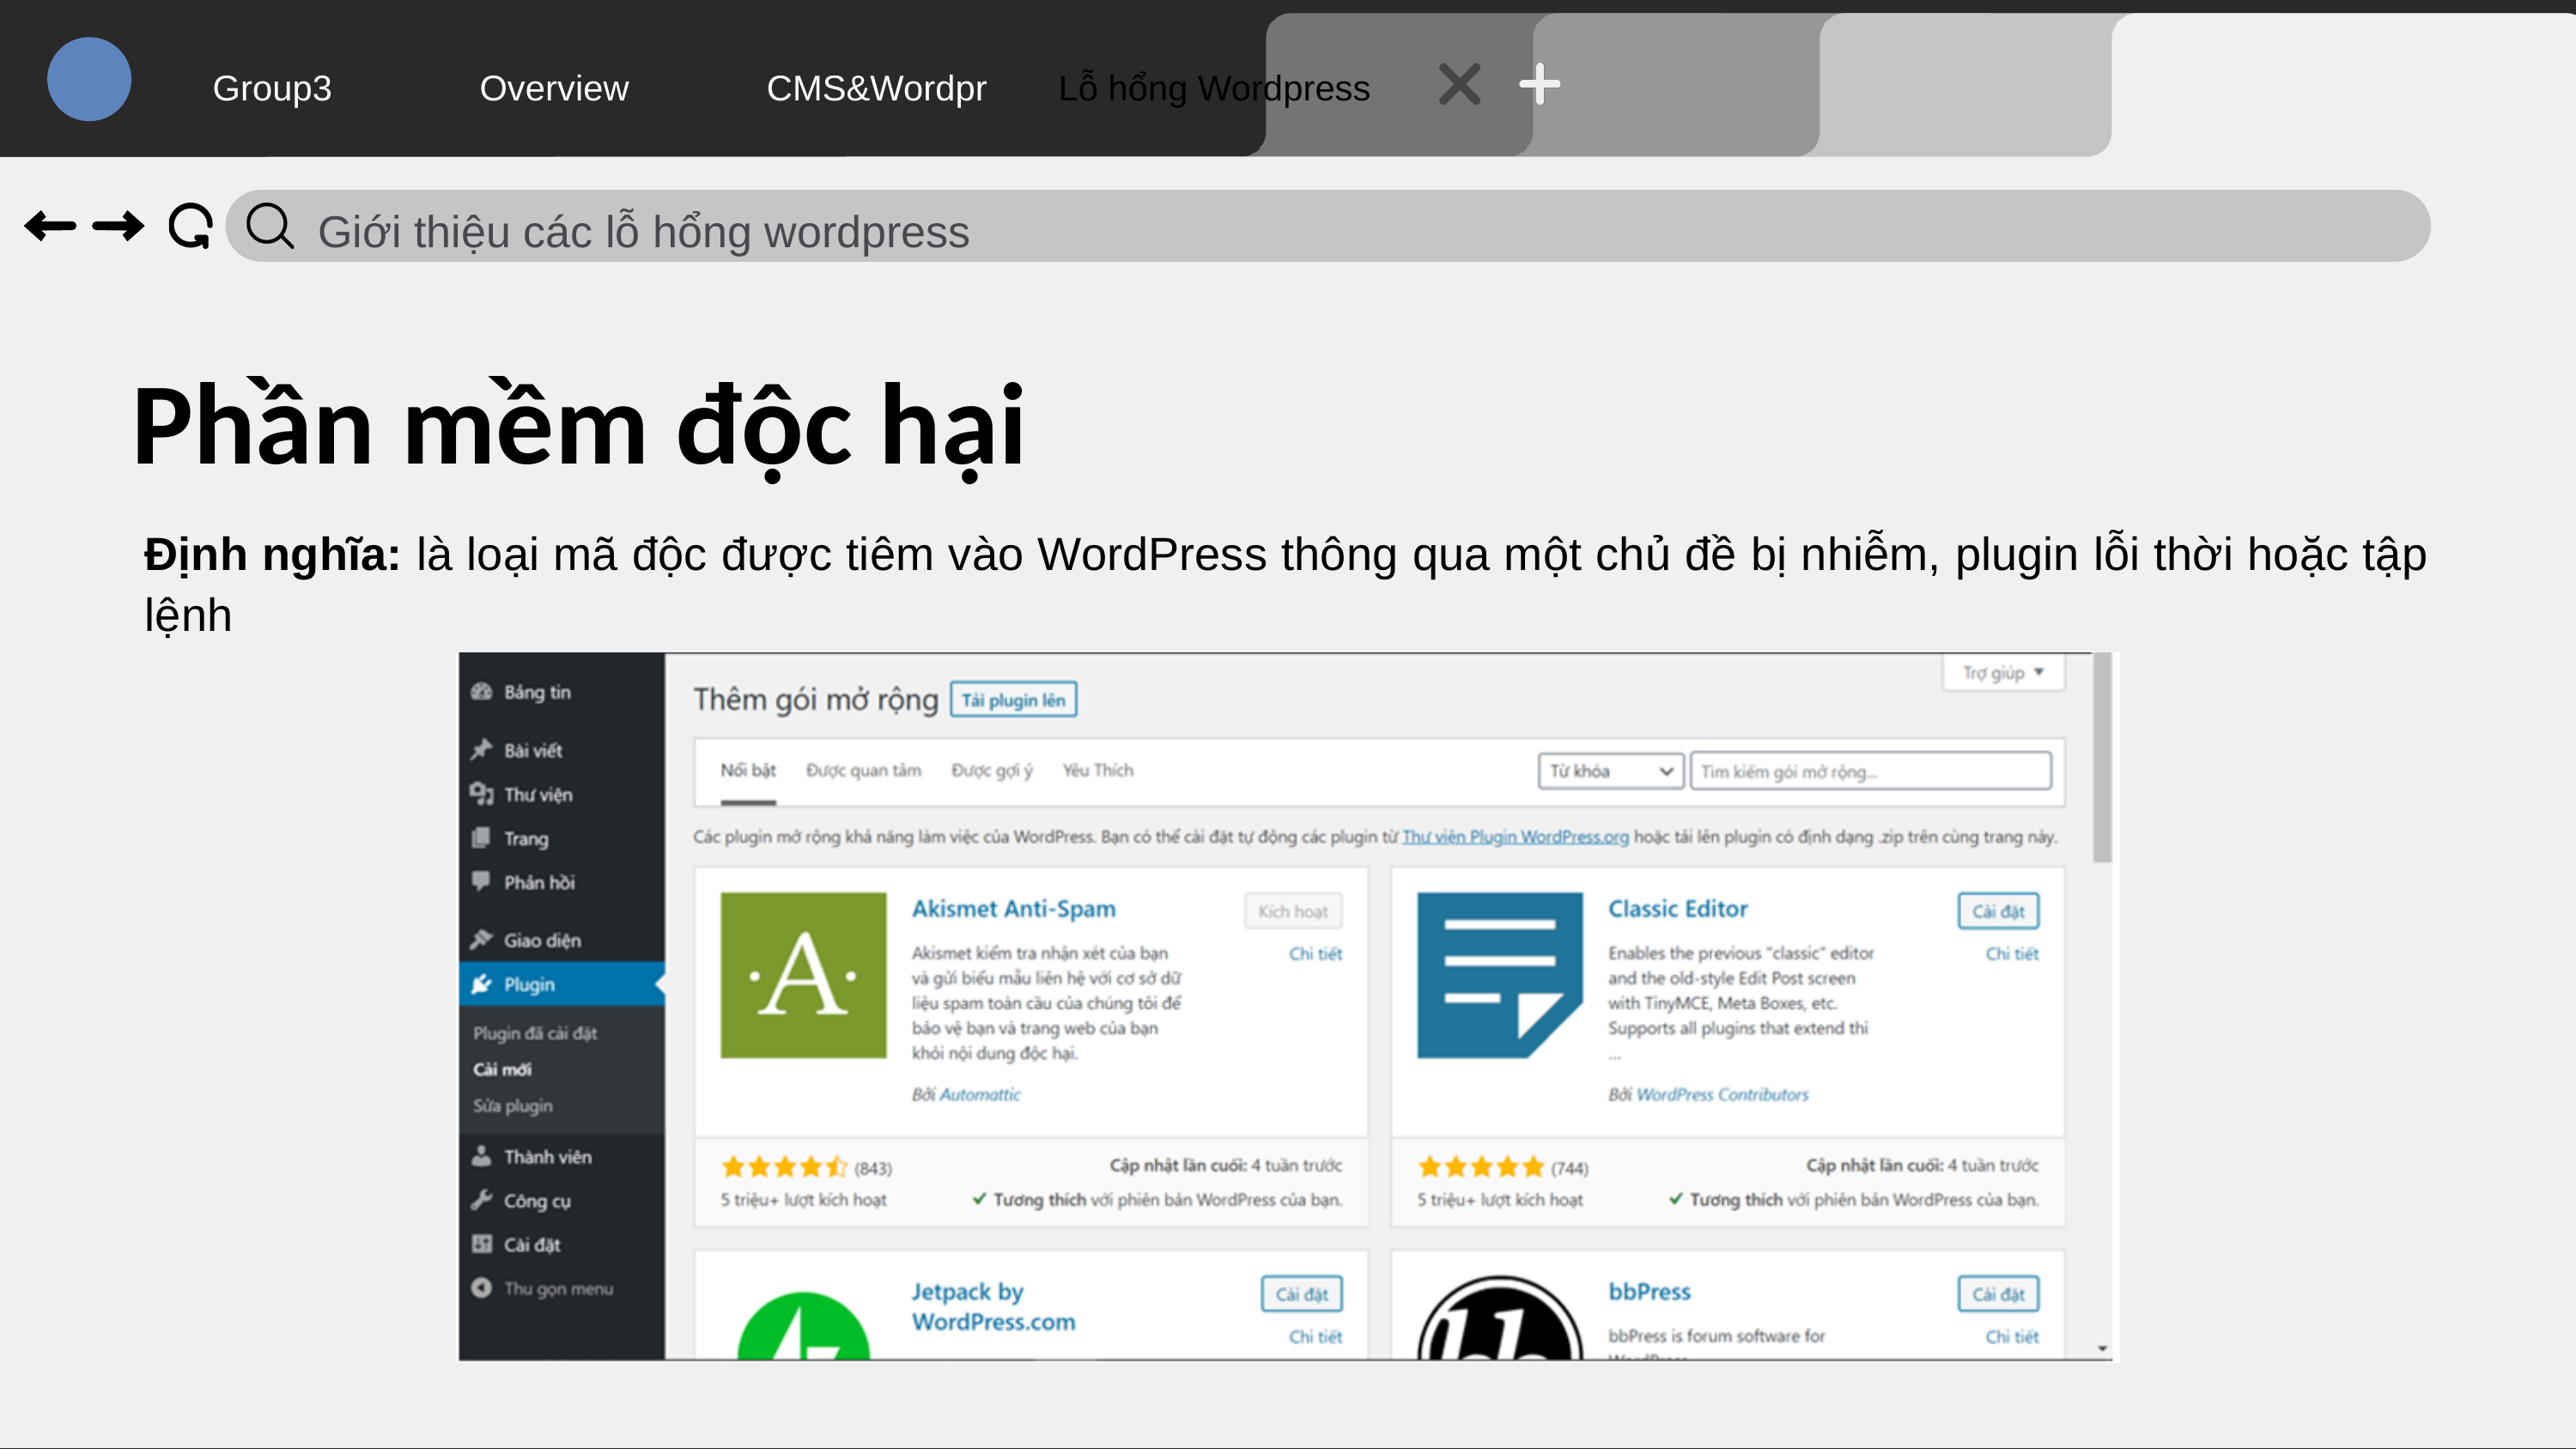

Group3
Overview
CMS&Wordpr
Lỗ hổng Wordpress

Giới thiệu các lỗ hổng wordpress

Phần mềm độc hại
Định nghĩa: là loại mã độc được tiêm vào WordPress thông qua một chủ đề bị nhiễm, plugin lỗi thời hoặc tập lệnh